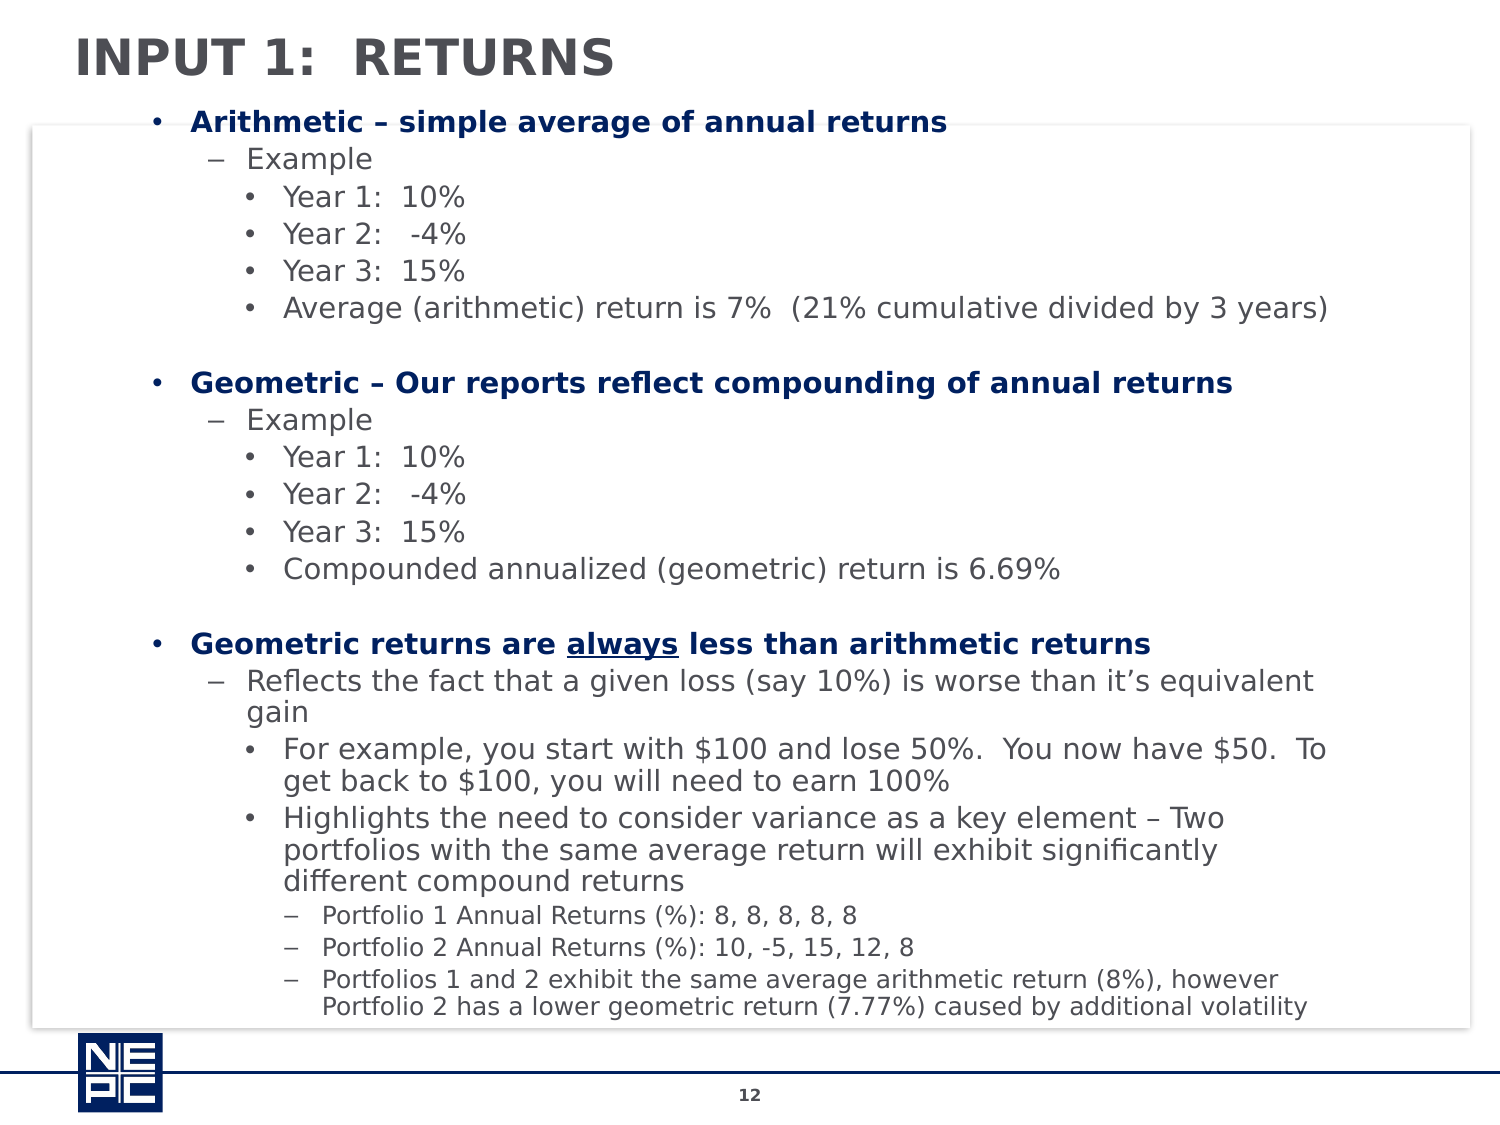

# Input 1:  Returns
Arithmetic – simple average of annual returns
Example
Year 1:  10%
Year 2:   -4%
Year 3:  15%
Average (arithmetic) return is 7%  (21% cumulative divided by 3 years)

Geometric – Our reports reflect compounding of annual returns
Example
Year 1:  10%
Year 2:   -4%
Year 3:  15%
Compounded annualized (geometric) return is 6.69%

Geometric returns are always less than arithmetic returns
Reflects the fact that a given loss (say 10%) is worse than it’s equivalent gain
For example, you start with $100 and lose 50%.  You now have $50.  To get back to $100, you will need to earn 100%
Highlights the need to consider variance as a key element – Two portfolios with the same average return will exhibit significantly different compound returns
Portfolio 1 Annual Returns (%): 8, 8, 8, 8, 8
Portfolio 2 Annual Returns (%): 10, -5, 15, 12, 8
Portfolios 1 and 2 exhibit the same average arithmetic return (8%), however Portfolio 2 has a lower geometric return (7.77%) caused by additional volatility

12